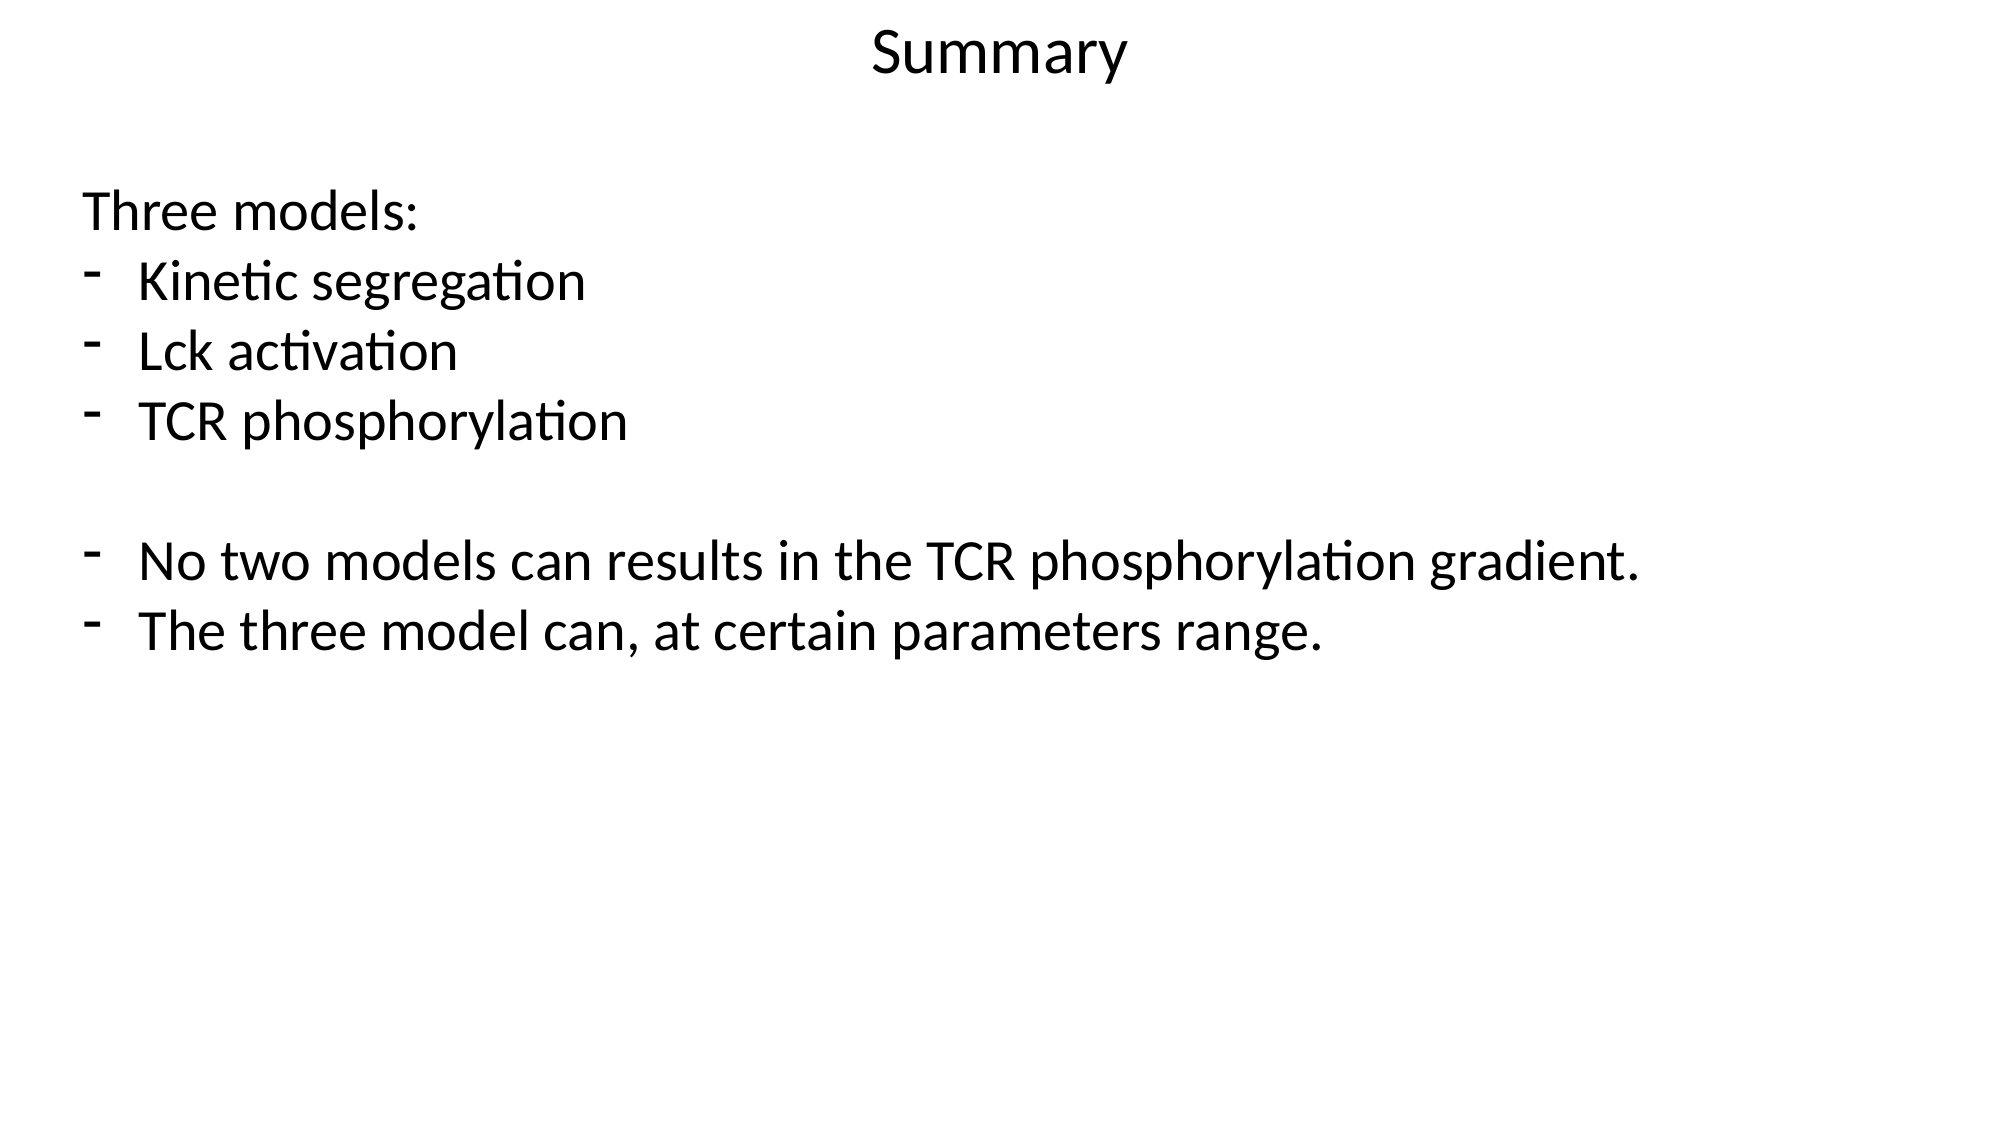

Summary
Three models:
Kinetic segregation
Lck activation
TCR phosphorylation

No two models can results in the TCR phosphorylation gradient.
The three model can, at certain parameters range.